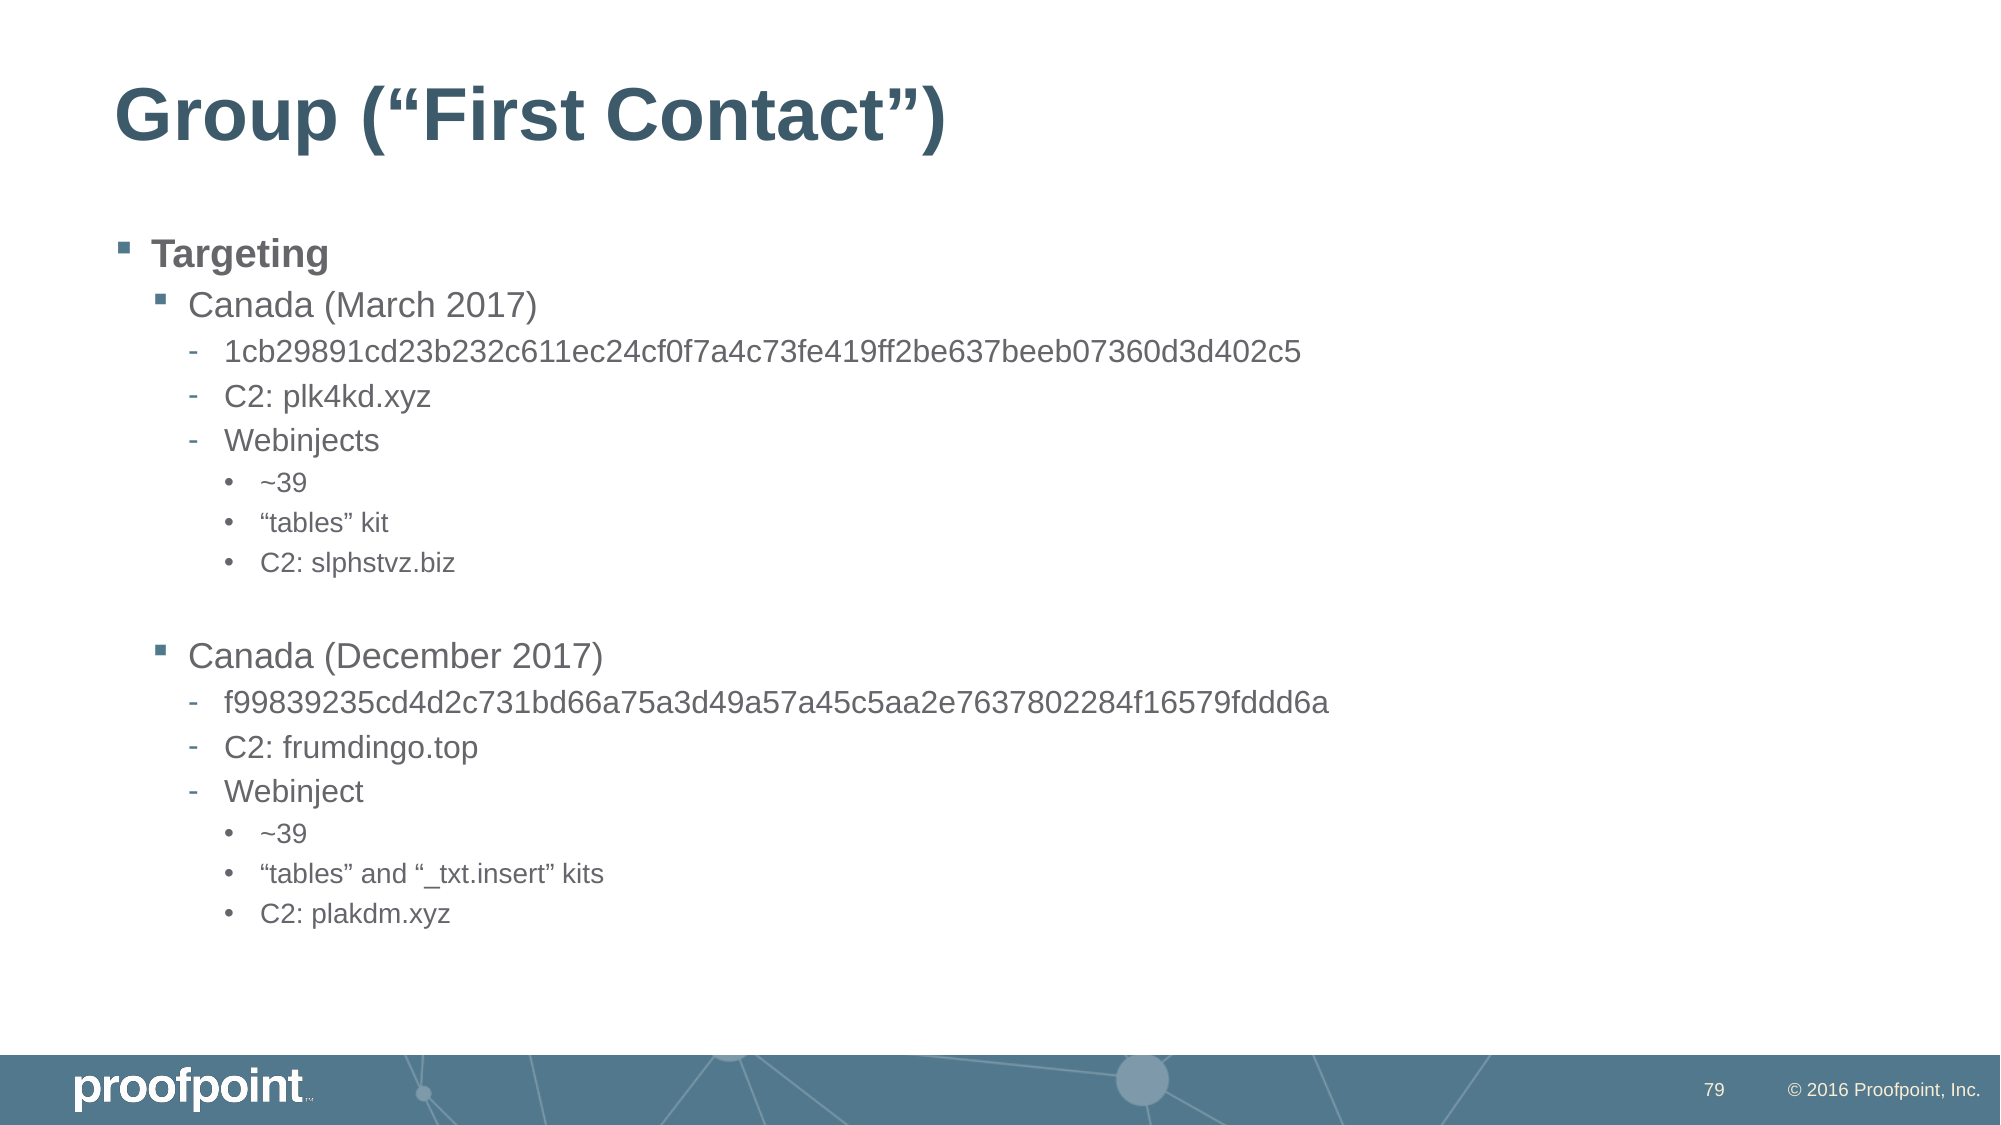

# Group (“First Contact”)
Targeting
Canada (March 2017)
1cb29891cd23b232c611ec24cf0f7a4c73fe419ff2be637beeb07360d3d402c5
C2: plk4kd.xyz
Webinjects
~39
“tables” kit
C2: slphstvz.biz

Canada (December 2017)
f99839235cd4d2c731bd66a75a3d49a57a45c5aa2e7637802284f16579fddd6a
C2: frumdingo.top
Webinject
~39
“tables” and “_txt.insert” kits
C2: plakdm.xyz